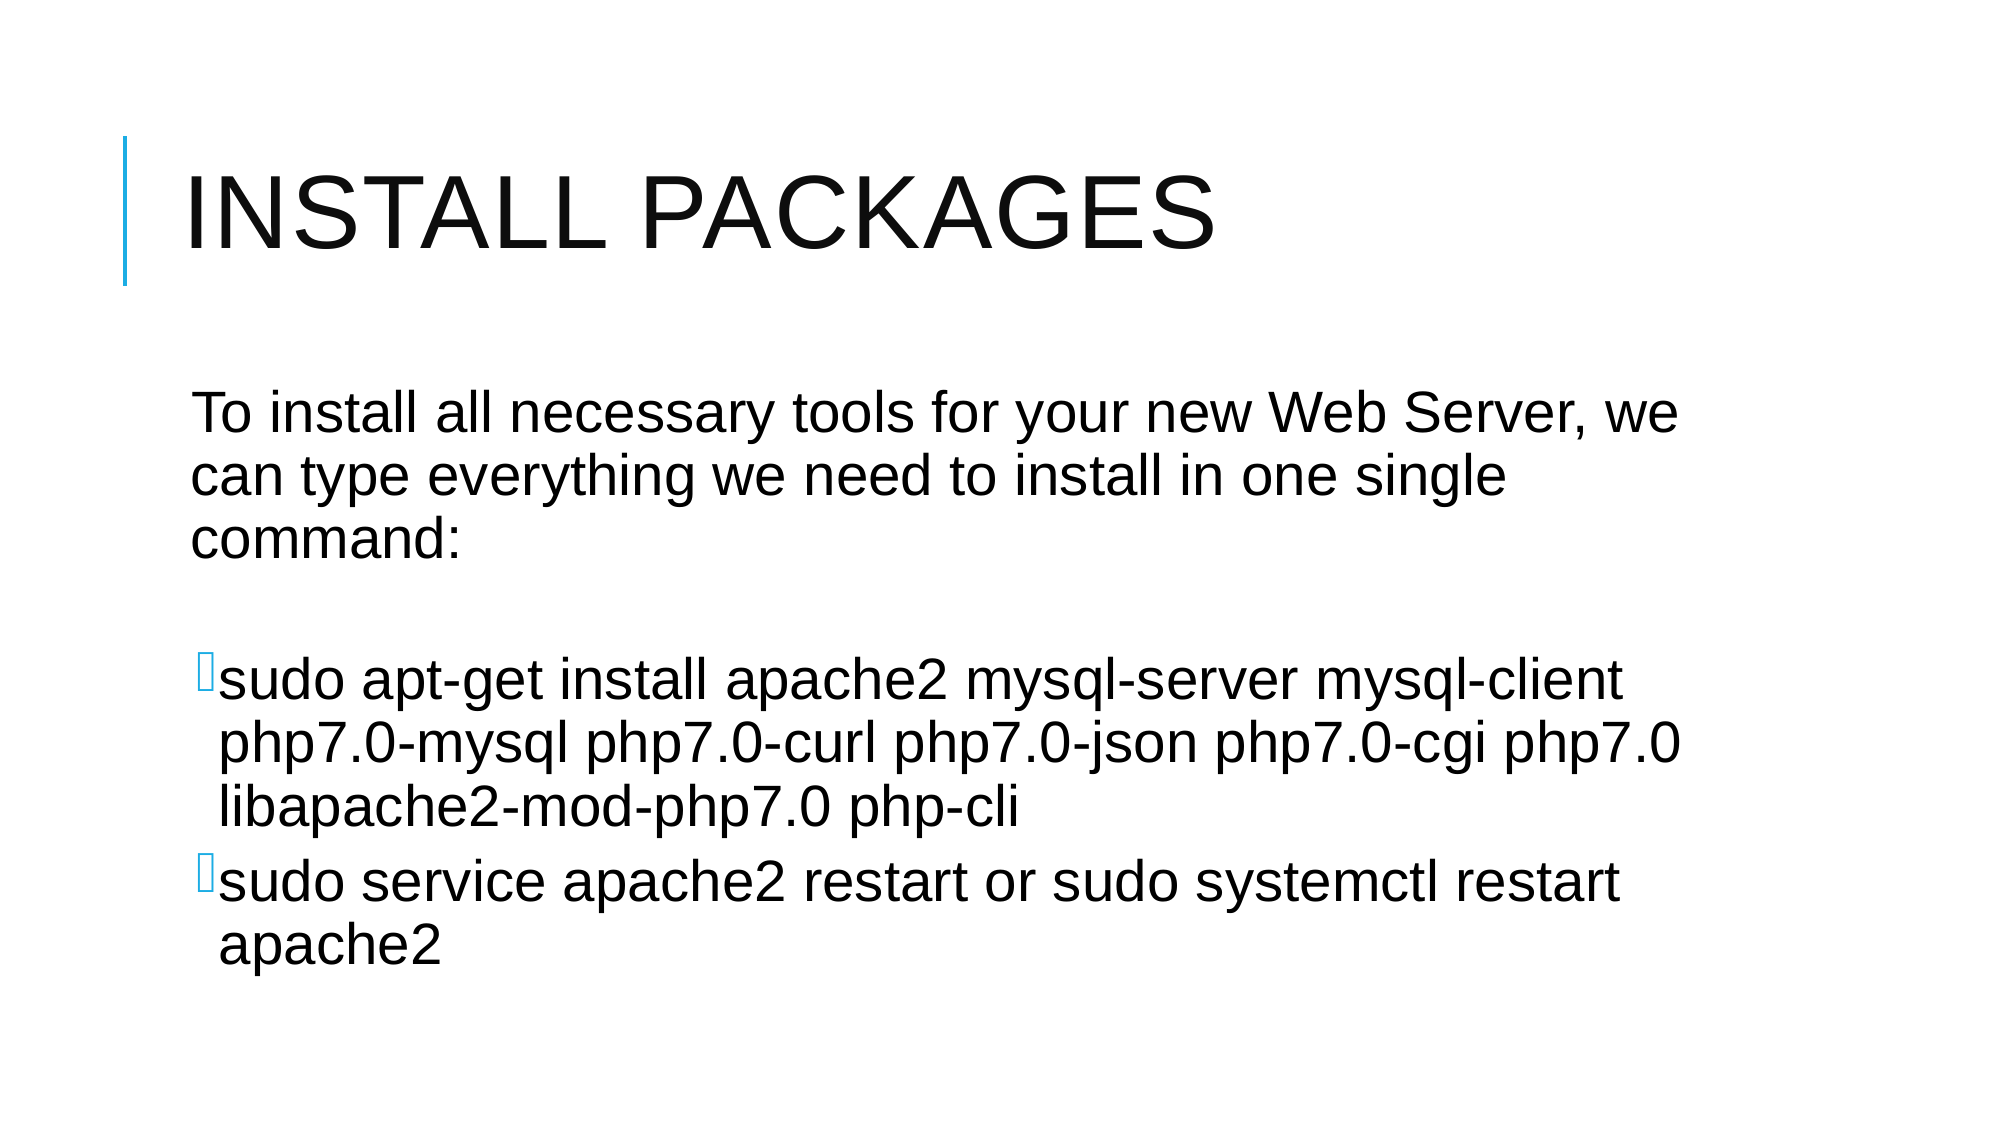

# Install packages
To install all necessary tools for your new Web Server, we can type everything we need to install in one single command:
sudo apt-get install apache2 mysql-server mysql-client php7.0-mysql php7.0-curl php7.0-json php7.0-cgi php7.0 libapache2-mod-php7.0 php-cli
sudo service apache2 restart or sudo systemctl restart apache2